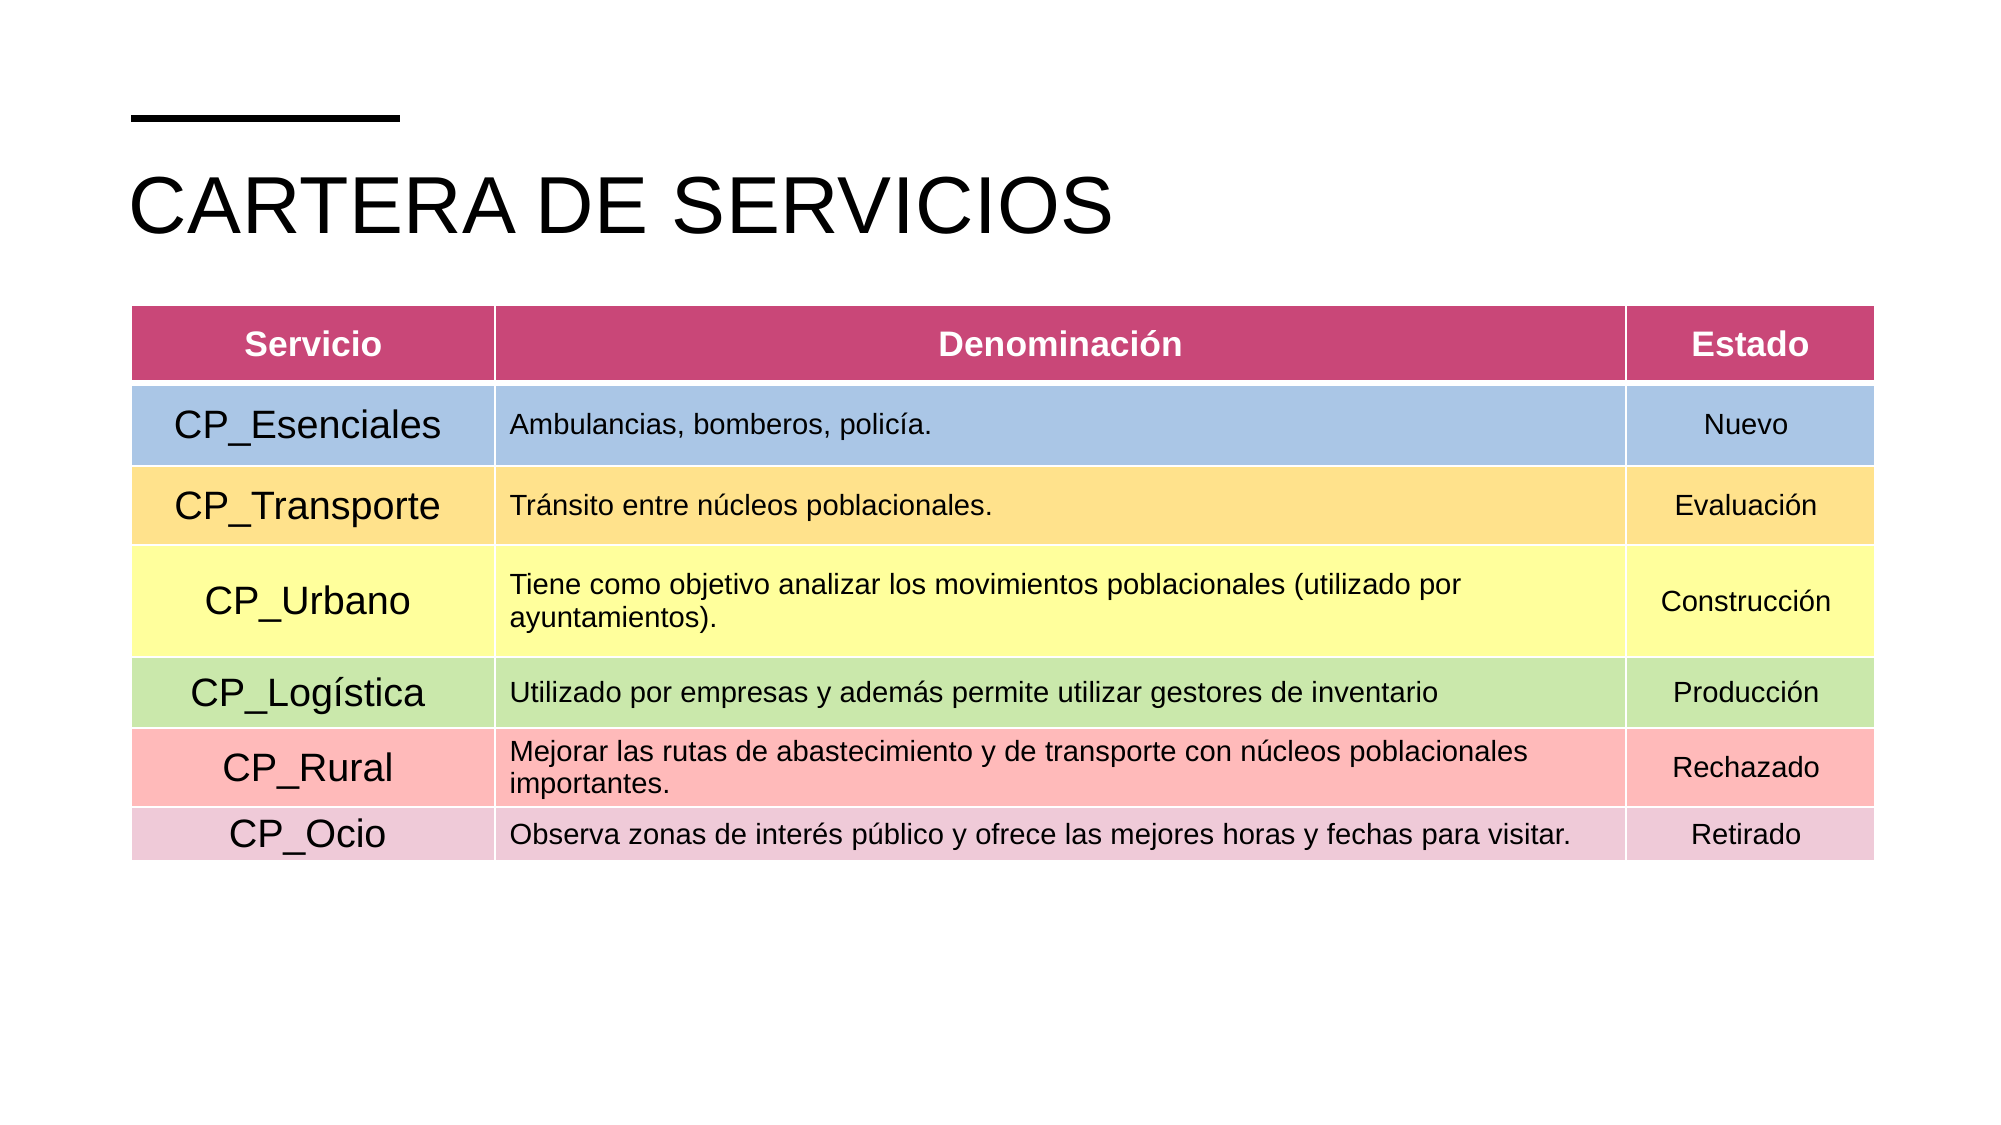

# Cartera de servicios
| Servicio | Denominación | Estado |
| --- | --- | --- |
| CP\_Esenciales | Ambulancias, bomberos, policía. | Nuevo |
| CP\_Transporte | Tránsito entre núcleos poblacionales. | Evaluación |
| CP\_Urbano | Tiene como objetivo analizar los movimientos poblacionales (utilizado por ayuntamientos). | Construcción |
| CP\_Logística | Utilizado por empresas y además permite utilizar gestores de inventario | Producción |
| CP\_Rural | Mejorar las rutas de abastecimiento y de transporte con núcleos poblacionales importantes. | Rechazado |
| CP\_Ocio | Observa zonas de interés público y ofrece las mejores horas y fechas para visitar. | Retirado |